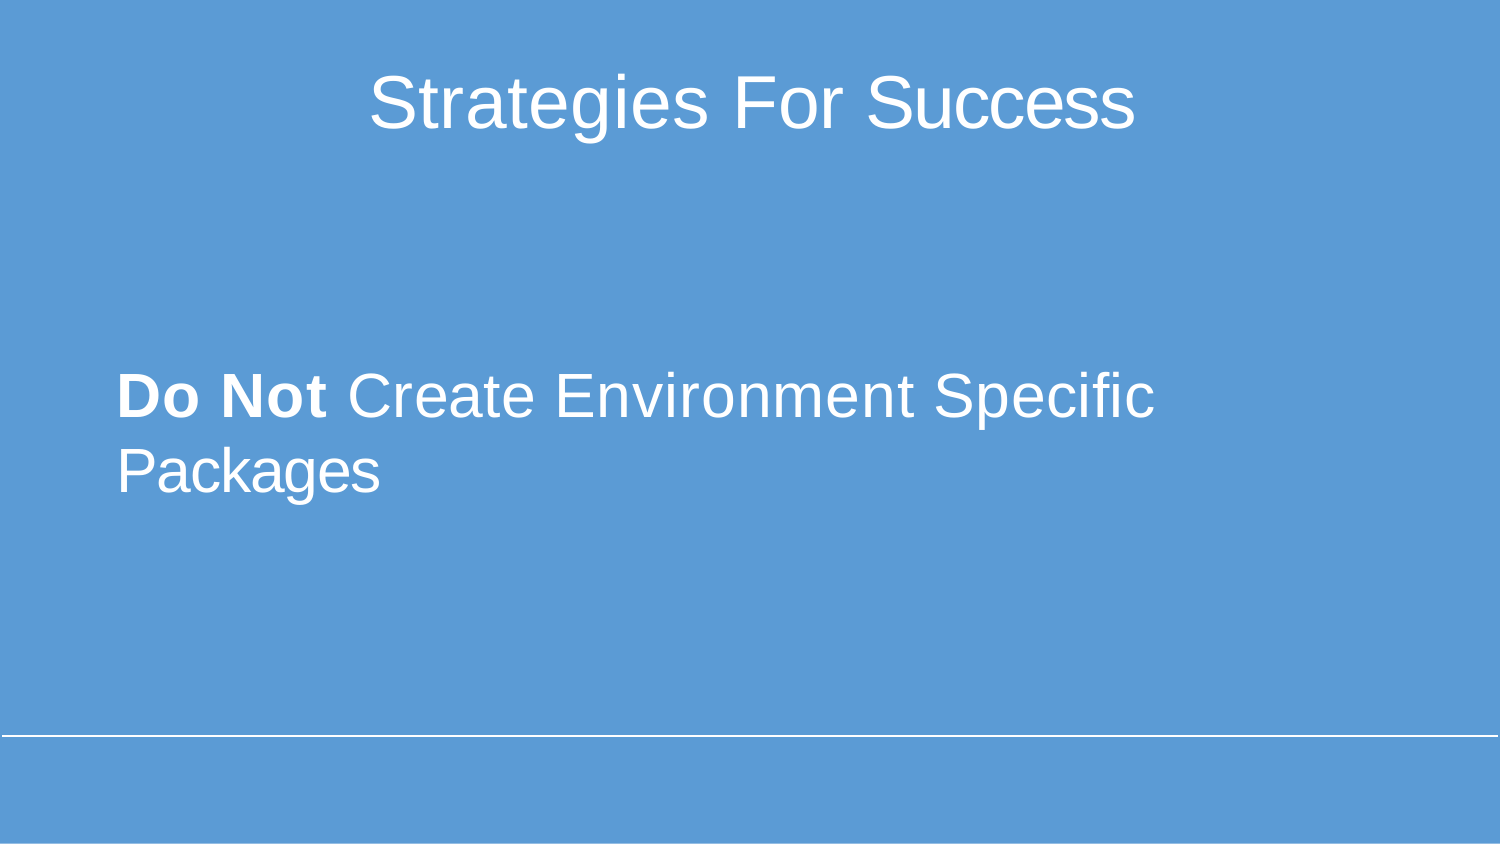

# Strategies For Success
Do Not Create Environment Specific Packages